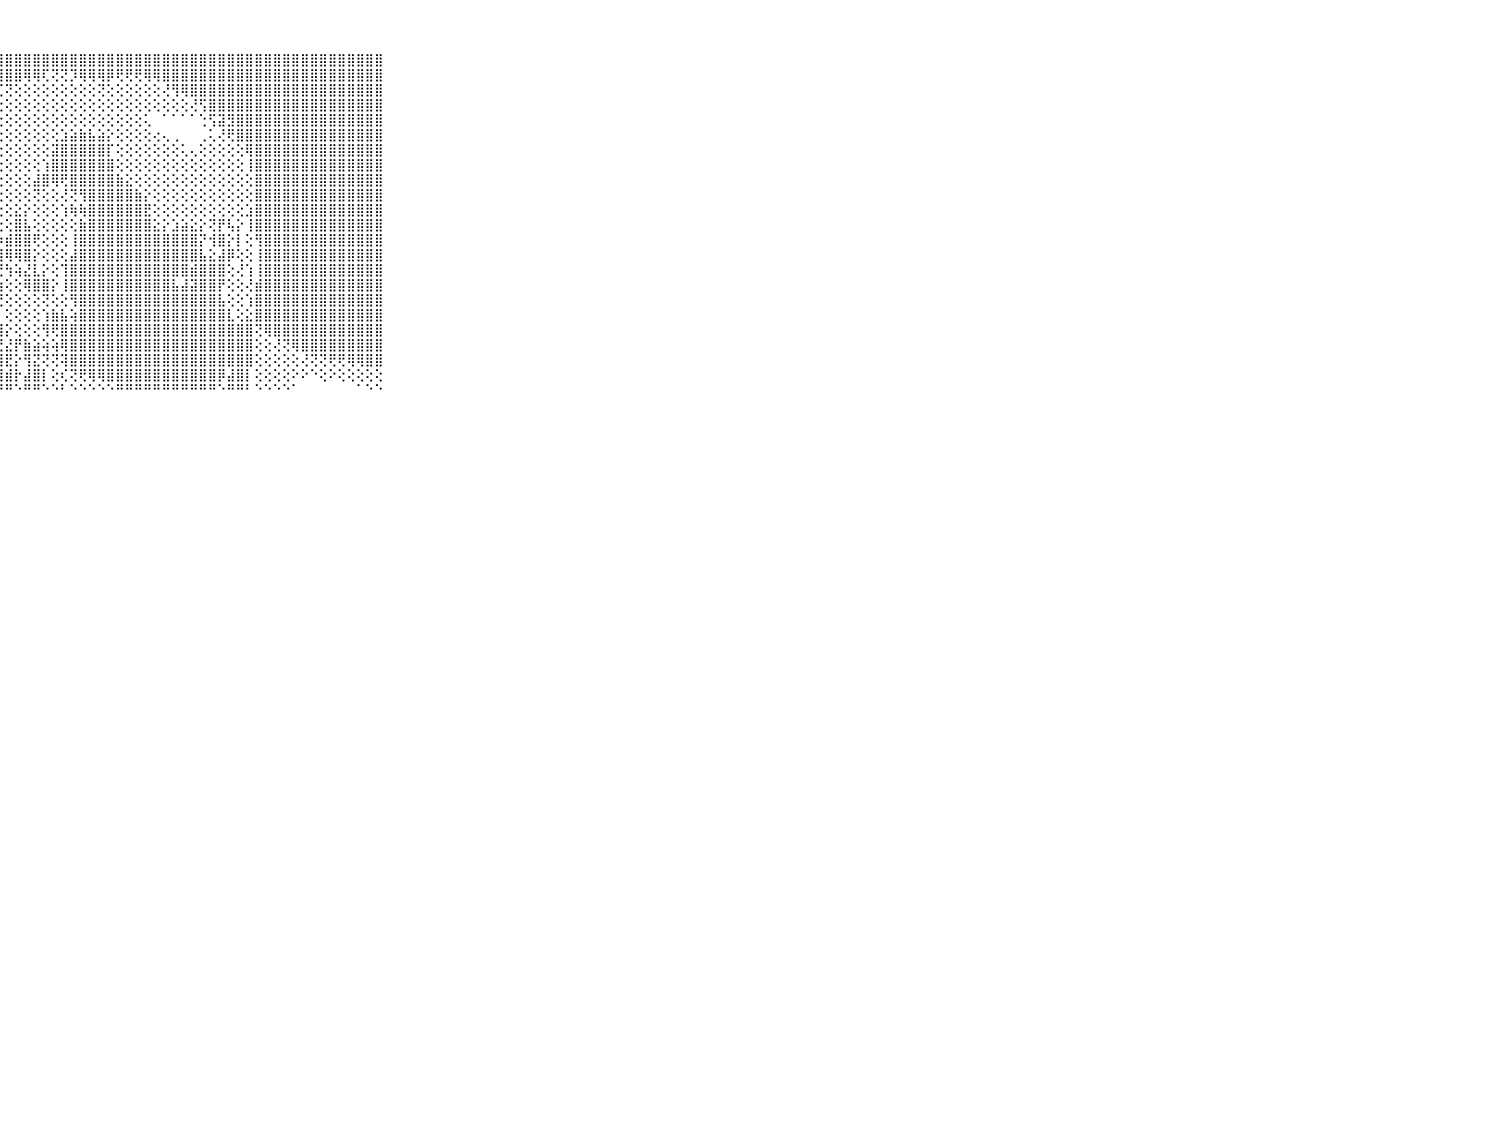

⠀⠀⠀⠀⠀⠀⠀⠀⠀⠀⠀⣿⣿⣿⣿⣿⣿⣿⣿⣿⣿⣿⣿⣿⣿⣿⣿⣿⣿⣿⣿⣿⣿⣿⣿⣿⣿⣿⣿⣿⣿⣿⣿⣿⣿⣿⣿⣿⣿⣿⣿⣿⣿⣿⣿⣿⣿⣿⣿⣿⣿⣿⣿⣿⣿⣿⣿⣿⣿⠀⠀⠀⠀⠀⠀⠀⠀⠀⠀⠀⠀
⠀⠀⠀⠀⠀⠀⠀⠀⠀⠀⠀⣿⣿⣿⣿⣿⣿⣿⣿⣿⣿⣿⣿⣿⣿⣿⣿⣿⣿⣿⢿⢿⢏⢝⢝⡹⢿⢿⢿⡿⢟⢟⢟⢿⢿⣿⣿⣿⣿⣿⣿⣿⣿⣿⣿⣿⣿⣿⣿⣿⣿⣿⣿⣿⣿⣿⣿⣿⣿⠀⠀⠀⠀⠀⠀⠀⠀⠀⠀⠀⠀
⠀⠀⠀⠀⠀⠀⠀⠀⠀⠀⠀⣿⣿⣿⣿⣿⣿⣿⣿⣿⣿⣿⣿⣿⣿⣿⡿⢏⢝⢕⢕⢕⢕⢕⢕⢕⢕⢕⢝⢕⢕⢕⢕⢕⢕⢜⢻⢿⣿⣿⣿⣿⣿⣿⣿⣿⣿⣿⣿⣿⣿⣿⣿⣿⣿⣿⣿⣿⣿⠀⠀⠀⠀⠀⠀⠀⠀⠀⠀⠀⠀
⠀⠀⠀⠀⠀⠀⠀⠀⠀⠀⠀⣿⣿⣿⣿⣿⣿⣿⣿⣿⣿⣿⣿⣿⣟⢏⢕⢕⢕⢕⢕⢕⢕⢕⢕⢕⢕⢕⢕⢕⢕⢕⢕⢕⢕⢕⢕⢕⢜⢫⣿⣿⣿⣿⣿⣿⣿⣿⣿⣿⣿⣿⣿⣿⣿⣿⣿⣿⣿⠀⠀⠀⠀⠀⠀⠀⠀⠀⠀⠀⠀
⠀⠀⠀⠀⠀⠀⠀⠀⠀⠀⠀⣿⣿⣿⣿⣿⣿⣿⣿⣿⣿⣿⣿⢿⢟⢕⢕⢕⢕⢕⢕⢕⢕⢕⢕⢕⢕⢕⢕⢕⢕⢕⢕⢅⠀⠁⠁⠁⠁⢑⢫⣽⣻⣿⣿⣿⣿⣿⣿⣿⣿⣿⣿⣿⣿⣿⣿⣿⣿⠀⠀⠀⠀⠀⠀⠀⠀⠀⠀⠀⠀
⠀⠀⠀⠀⠀⠀⠀⠀⠀⠀⠀⣿⣿⣿⣿⣿⣿⣿⣿⣿⣿⣿⣿⢕⢕⢕⢕⢕⢕⢕⢕⢕⢕⢕⣱⣵⣷⣧⣵⡕⢕⢕⢕⢕⢔⢄⢀⠀⠀⢀⢅⢜⢟⣿⣿⣿⣿⣿⣿⣿⣿⣿⣿⣿⣿⣿⣿⣿⣿⠀⠀⠀⠀⠀⠀⠀⠀⠀⠀⠀⠀
⠀⠀⠀⠀⠀⠀⠀⠀⠀⠀⠀⣿⣿⣿⣿⣿⣿⣿⣿⣿⣿⣿⣿⣿⢕⢕⢕⢕⢕⢕⢕⢕⢕⣽⣿⣿⣿⣿⣿⡏⢕⢕⢕⢕⢕⢕⢕⢅⢄⢕⢕⢕⢕⢕⢿⣿⣿⣿⣿⣿⣿⣿⣿⣿⣿⣿⣿⣿⣿⠀⠀⠀⠀⠀⠀⠀⠀⠀⠀⠀⠀
⠀⠀⠀⠀⠀⠀⠀⠀⠀⠀⠀⣿⣿⣿⣿⣿⣿⣿⣿⣿⣿⣿⣿⣿⣷⡕⢕⢕⢕⢕⢕⢕⢱⣿⣿⣿⣿⣿⣿⣿⢕⢕⢕⢕⢕⢕⢕⢕⢕⢕⢕⢕⢕⢕⢸⣿⣿⣿⣿⣿⣿⣿⣿⣿⣿⣿⣿⣿⣿⠀⠀⠀⠀⠀⠀⠀⠀⠀⠀⠀⠀
⠀⠀⠀⠀⠀⠀⠀⠀⠀⠀⠀⣿⣿⣿⣿⣿⣿⣿⣿⣿⣿⣿⣿⣿⣿⡗⢕⢕⢕⢕⢕⣼⣿⢿⢟⣿⣿⣿⣿⣿⣷⣕⢕⢕⢕⢕⢕⢕⢕⢕⢕⢕⢕⢕⢕⣿⣿⣿⣿⣿⣿⣿⣿⣿⣿⣿⣿⣿⣿⠀⠀⠀⠀⠀⠀⠀⠀⠀⠀⠀⠀
⠀⠀⠀⠀⠀⠀⠀⠀⠀⠀⠀⣿⣿⣿⣿⣿⣿⣿⣿⣿⣿⣿⣿⣿⣿⣷⢕⢕⢕⢕⢕⢝⢕⢕⢜⢝⢻⣿⣿⣿⣿⣿⣷⡕⢕⢕⢕⢕⢕⢕⢕⢕⢕⢕⢕⣿⣿⣿⣿⣿⣿⣿⣿⣿⣿⣿⣿⣿⣿⠀⠀⠀⠀⠀⠀⠀⠀⠀⠀⠀⠀
⠀⠀⠀⠀⠀⠀⠀⠀⠀⠀⠀⣿⣿⣿⣿⣿⣿⣿⣿⣿⣿⣿⣿⣿⣿⣿⢕⢕⢕⣕⡕⢕⢕⢕⢱⢷⢷⣿⣿⣿⣿⣿⣿⣟⢕⢕⢕⢕⢕⢕⢕⢕⢕⢕⣱⣿⣿⣿⣿⣿⣿⣿⣿⣿⣿⣿⣿⣿⣿⠀⠀⠀⠀⠀⠀⠀⠀⠀⠀⠀⠀
⠀⠀⠀⠀⠀⠀⠀⠀⠀⠀⠀⣿⣿⣿⣿⣿⣿⣿⣿⣿⣿⣿⣿⣿⣿⢇⢕⢕⢕⣿⣧⢕⢕⢕⢕⢕⣷⣿⣿⣿⣿⣿⣿⣿⣕⡕⣱⣵⣕⡕⢝⡟⢧⡕⢸⣿⣿⣿⣿⣿⣿⣿⣿⣿⣿⣿⣿⣿⣿⠀⠀⠀⠀⠀⠀⠀⠀⠀⠀⠀⠀
⠀⠀⠀⠀⠀⠀⠀⠀⠀⠀⠀⣿⣿⣿⣿⣿⣿⣿⣿⣿⣿⣿⣿⣿⣿⣇⣱⡵⣾⣿⣿⢟⢕⢕⢕⢸⣿⣿⣿⣿⣿⣿⣿⣿⣿⣿⣿⣿⣿⡝⢺⣿⡕⡇⢕⢻⣿⣿⣿⣿⣿⣿⣿⣿⣿⣿⣿⣿⣿⠀⠀⠀⠀⠀⠀⠀⠀⠀⠀⠀⠀
⠀⠀⠀⠀⠀⠀⠀⠀⠀⠀⠀⣿⣿⣿⣿⣿⣿⣿⣿⣿⣿⣿⣿⣿⣿⣿⢟⣿⢿⢿⣿⡕⢕⢕⢕⣼⣿⣿⣿⣿⣿⣿⣿⣿⣿⣿⣿⣿⣿⣧⣕⣼⡿⢕⢕⢸⣿⣿⣿⣿⣿⣿⣿⣿⣿⣿⣿⣿⣿⠀⠀⠀⠀⠀⠀⠀⠀⠀⠀⠀⠀
⠀⠀⠀⠀⠀⠀⠀⠀⠀⠀⠀⣿⣿⣿⣿⣿⣿⣿⣿⣿⣿⣿⣿⣿⣿⣿⣇⢝⢳⢵⣜⣇⡕⢕⢹⣿⣿⣿⣿⣿⣿⣿⣿⣿⣿⣿⣿⣿⣾⣿⣿⣿⢕⢜⢱⢸⣿⣿⣿⣿⣿⣿⣿⣿⣿⣿⣿⣿⣿⠀⠀⠀⠀⠀⠀⠀⠀⠀⠀⠀⠀
⠀⠀⠀⠀⠀⠀⠀⠀⠀⠀⠀⣿⣿⣿⣿⣿⣿⣿⣿⣿⣿⣿⣿⣿⣿⣿⡏⢱⢕⢕⢿⣿⣿⡕⢸⣿⣿⣿⣿⣿⣿⣿⣿⣿⣿⣿⣧⣼⣽⣿⣿⡟⢕⢕⢜⣾⣿⣿⣿⣿⣿⣿⣿⣿⣿⣿⣿⣿⣿⠀⠀⠀⠀⠀⠀⠀⠀⠀⠀⠀⠀
⠀⠀⠀⠀⠀⠀⠀⠀⠀⠀⠀⣿⣿⣿⣿⣿⣿⣿⣿⣿⣿⣿⣿⣿⣿⣿⣷⢜⢕⢕⢕⢕⢝⢕⢕⢻⣿⣿⣿⣿⣿⣿⣿⣿⣿⣿⣿⣿⣿⣿⣿⣧⢕⢕⢱⣿⣿⣿⣿⣿⣿⣿⣿⣿⣿⣿⣿⣿⣿⠀⠀⠀⠀⠀⠀⠀⠀⠀⠀⠀⠀
⠀⠀⠀⠀⠀⠀⠀⠀⠀⠀⠀⣿⣿⣿⣿⣿⣿⣿⣿⣿⣿⣿⣿⣿⣿⣿⣿⡇⢕⢕⢕⢕⢱⣷⣧⢵⣿⣿⣿⣿⣿⣿⣿⣿⣿⣿⣿⣿⣿⣿⣿⣿⣇⢕⣕⣿⣿⣿⣿⣿⣿⣿⣿⣿⣿⣿⣿⣿⣿⠀⠀⠀⠀⠀⠀⠀⠀⠀⠀⠀⠀
⠀⠀⠀⠀⠀⠀⠀⠀⠀⠀⠀⣿⣿⣿⣿⣿⣿⣿⣿⣿⣿⣿⣿⣿⣿⣿⣿⣿⡕⢕⢕⢕⢻⢟⣿⣿⣿⣿⣿⣿⣿⣿⣿⣿⣿⣿⣿⣿⣿⣿⣿⣿⣿⣿⣿⢝⢿⣿⣿⣿⣿⣿⣿⣿⣿⣿⣿⣿⣿⠀⠀⠀⠀⠀⠀⠀⠀⠀⠀⠀⠀
⠀⠀⠀⠀⠀⠀⠀⠀⠀⠀⠀⣿⣿⣿⣿⣿⣿⣿⣿⣿⣿⣿⣿⣿⣿⡿⢿⢟⣜⡟⣷⣵⢵⢵⢿⣿⣿⣿⣿⣿⣿⣿⣿⣿⣿⣿⣿⣿⣿⣿⣿⣿⣿⣿⣿⢕⢕⢜⢝⢿⣿⣿⣿⣿⣿⣿⣿⣿⣿⠀⠀⠀⠀⠀⠀⠀⠀⠀⠀⠀⠀
⠀⠀⠀⠀⠀⠀⠀⠀⠀⠀⠀⣿⣿⣿⣿⣿⣿⣿⣿⣿⣿⣿⣿⣿⣿⡞⢕⢸⣟⡕⢻⣝⢝⢝⢽⣿⣿⣿⣿⣿⣿⣿⣿⣿⣿⣿⣿⣿⣿⣿⣿⣿⣿⣿⣿⢕⢕⢕⢕⢕⢜⢝⢝⢟⢟⢿⢿⣿⣿⠀⠀⠀⠀⠀⠀⠀⠀⠀⠀⠀⠀
⠀⠀⠀⠀⠀⠀⠀⠀⠀⠀⠀⣿⣿⣿⣿⣿⣿⣿⣿⣿⣿⣿⣿⣿⣿⢕⢕⢸⣾⡗⣼⣿⡇⢕⢎⢝⢟⢿⢿⣿⣿⣿⣿⣿⣿⣿⣿⣿⣿⣿⣿⡿⣼⣿⡇⢕⢕⢕⢕⠕⠕⠑⢕⠕⢕⢕⢕⢕⢕⠀⠀⠀⠀⠀⠀⠀⠀⠀⠀⠀⠀
⠀⠀⠀⠀⠀⠀⠀⠀⠀⠀⠀⠛⠛⠛⠛⠛⠛⠛⠛⠛⠛⠛⠛⠛⠛⠑⠑⠘⠛⠑⠛⠛⠑⠑⠃⠑⠑⠑⠑⠑⠛⠛⠛⠛⠛⠛⠛⠛⠛⠛⠛⠑⠛⠛⠃⠑⠑⠑⠑⠁⠀⠀⠀⠀⠀⠀⠁⠑⠑⠀⠀⠀⠀⠀⠀⠀⠀⠀⠀⠀⠀